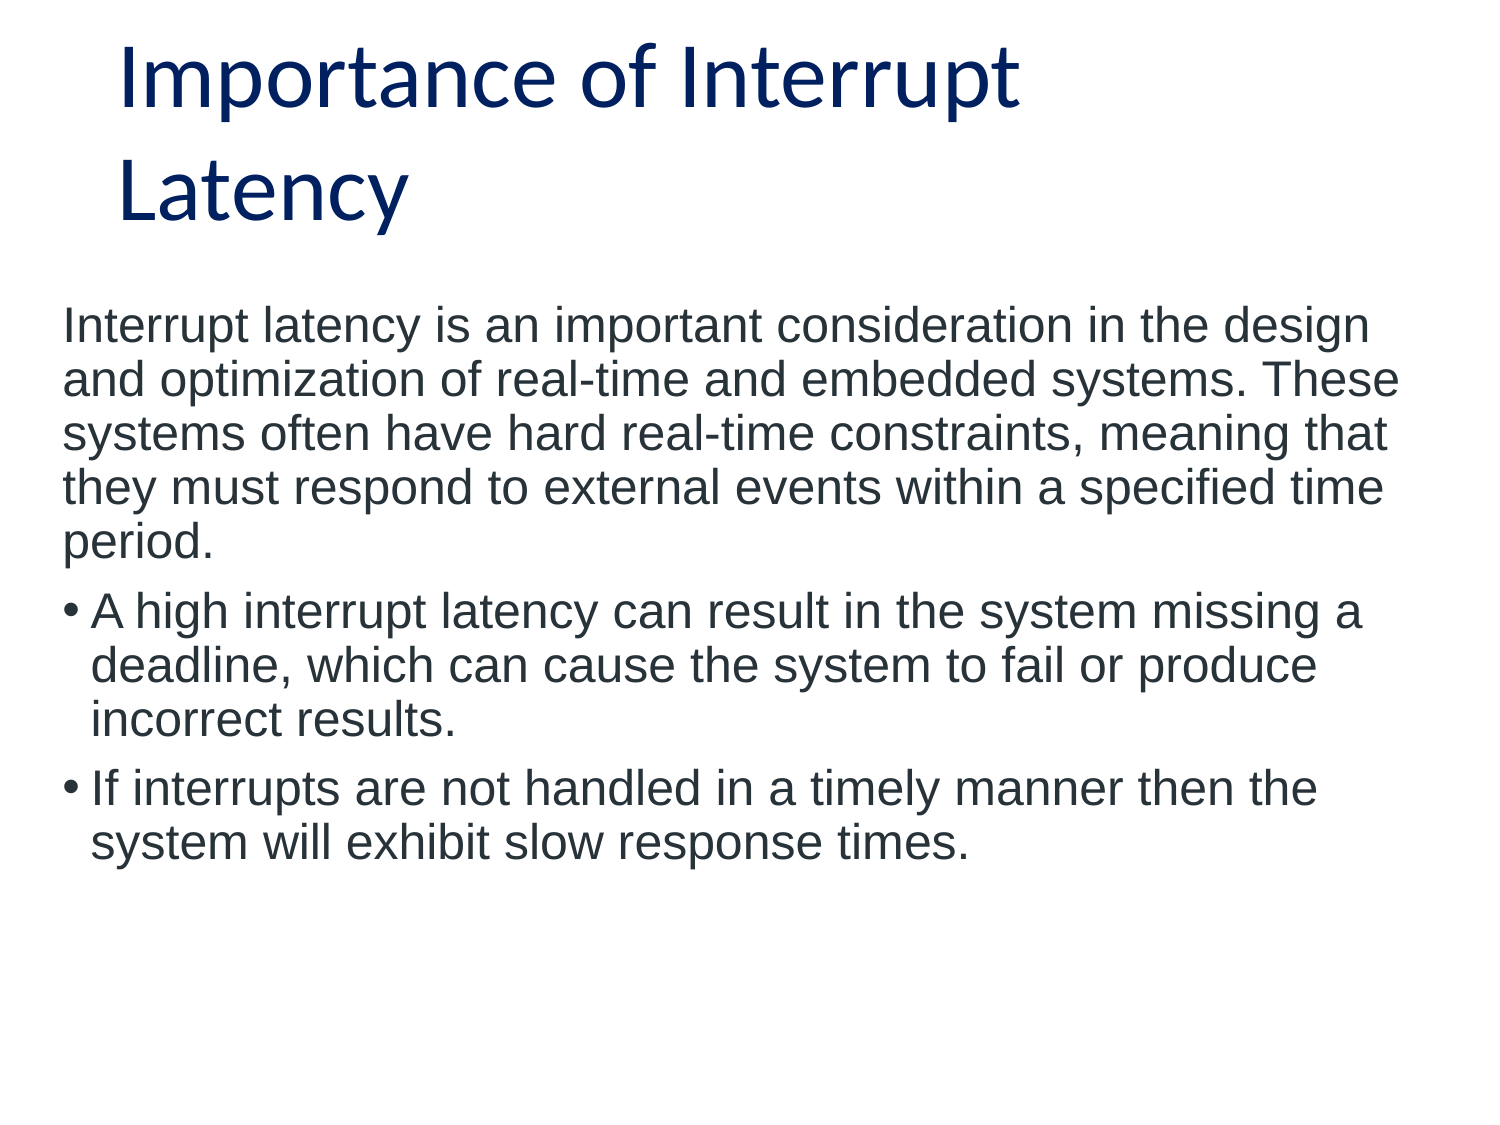

# Importance of Interrupt Latency
Interrupt latency is an important consideration in the design and optimization of real-time and embedded systems. These systems often have hard real-time constraints, meaning that they must respond to external events within a specified time period.
A high interrupt latency can result in the system missing a deadline, which can cause the system to fail or produce incorrect results.
If interrupts are not handled in a timely manner then the system will exhibit slow response times.